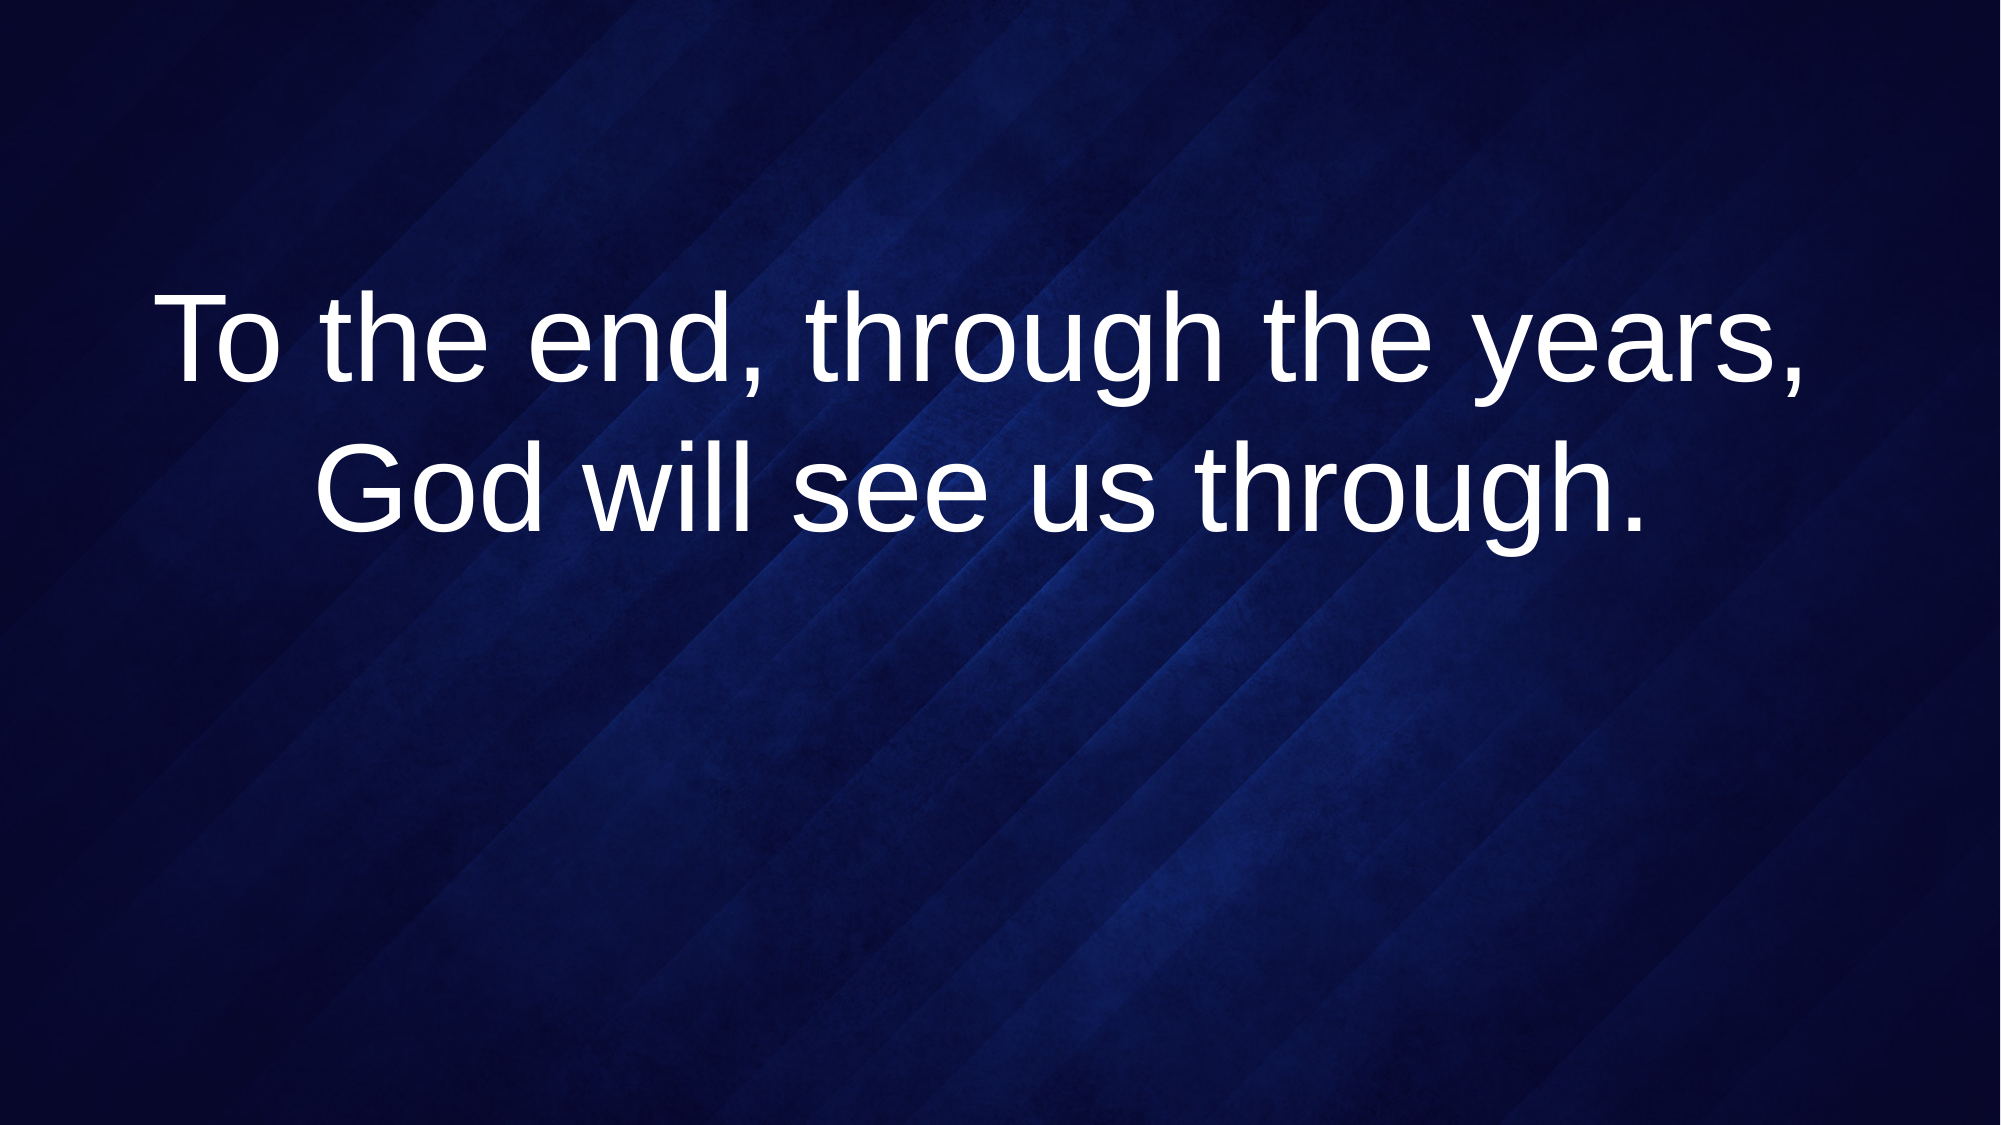

# To the end, through the years, God will see us through.